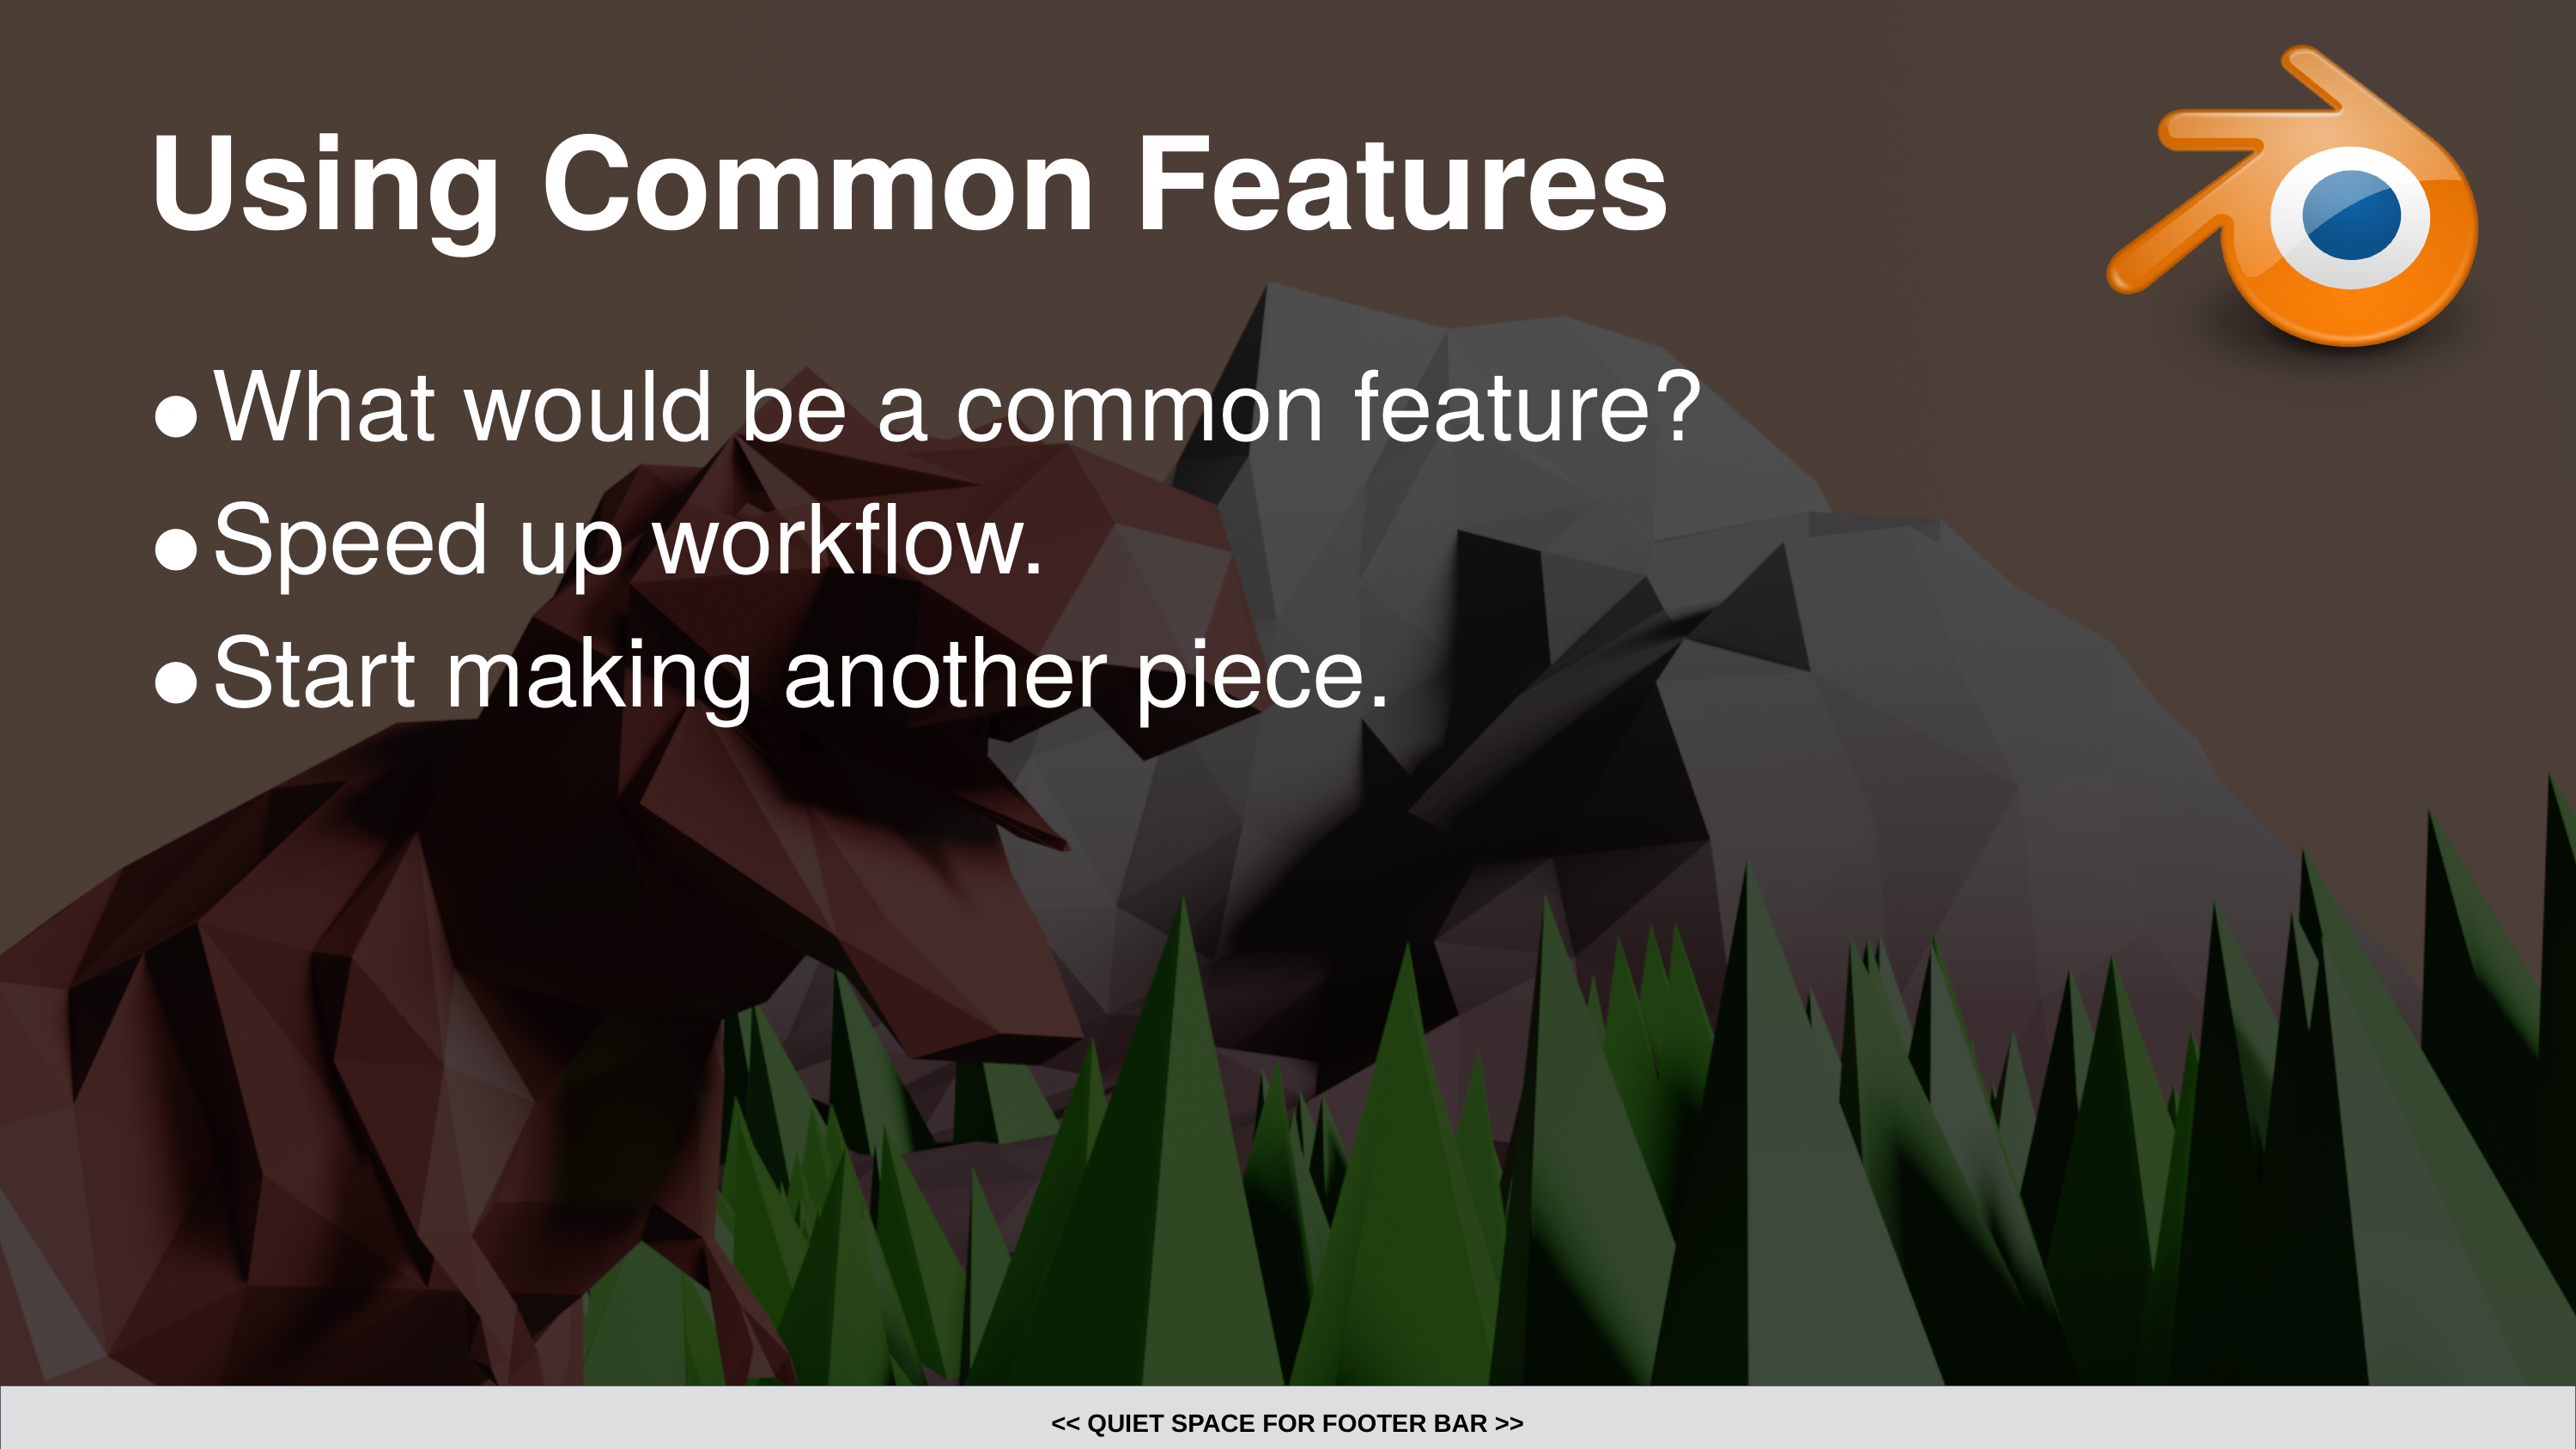

# Using Common Features

What would be a common feature?
Speed up workflow.
Start making another piece.